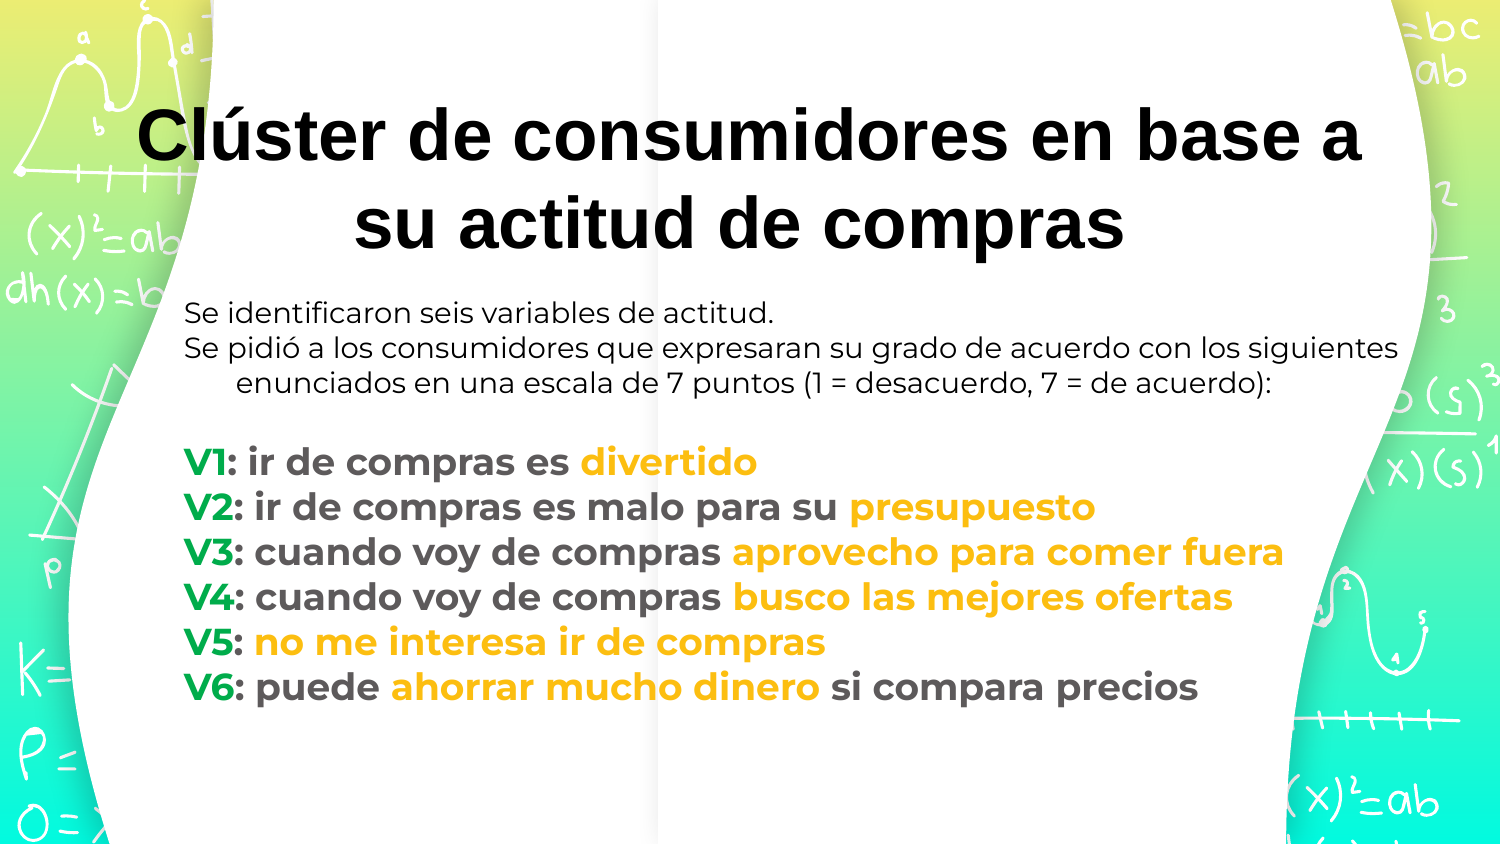

# Clúster de consumidores en base a su actitud de compras
Se identificaron seis variables de actitud.
Se pidió a los consumidores que expresaran su grado de acuerdo con los siguientes enunciados en una escala de 7 puntos (1 = desacuerdo, 7 = de acuerdo):
V1: ir de compras es divertido
V2: ir de compras es malo para su presupuesto
V3: cuando voy de compras aprovecho para comer fuera
V4: cuando voy de compras busco las mejores ofertas
V5: no me interesa ir de compras
V6: puede ahorrar mucho dinero si compara precios